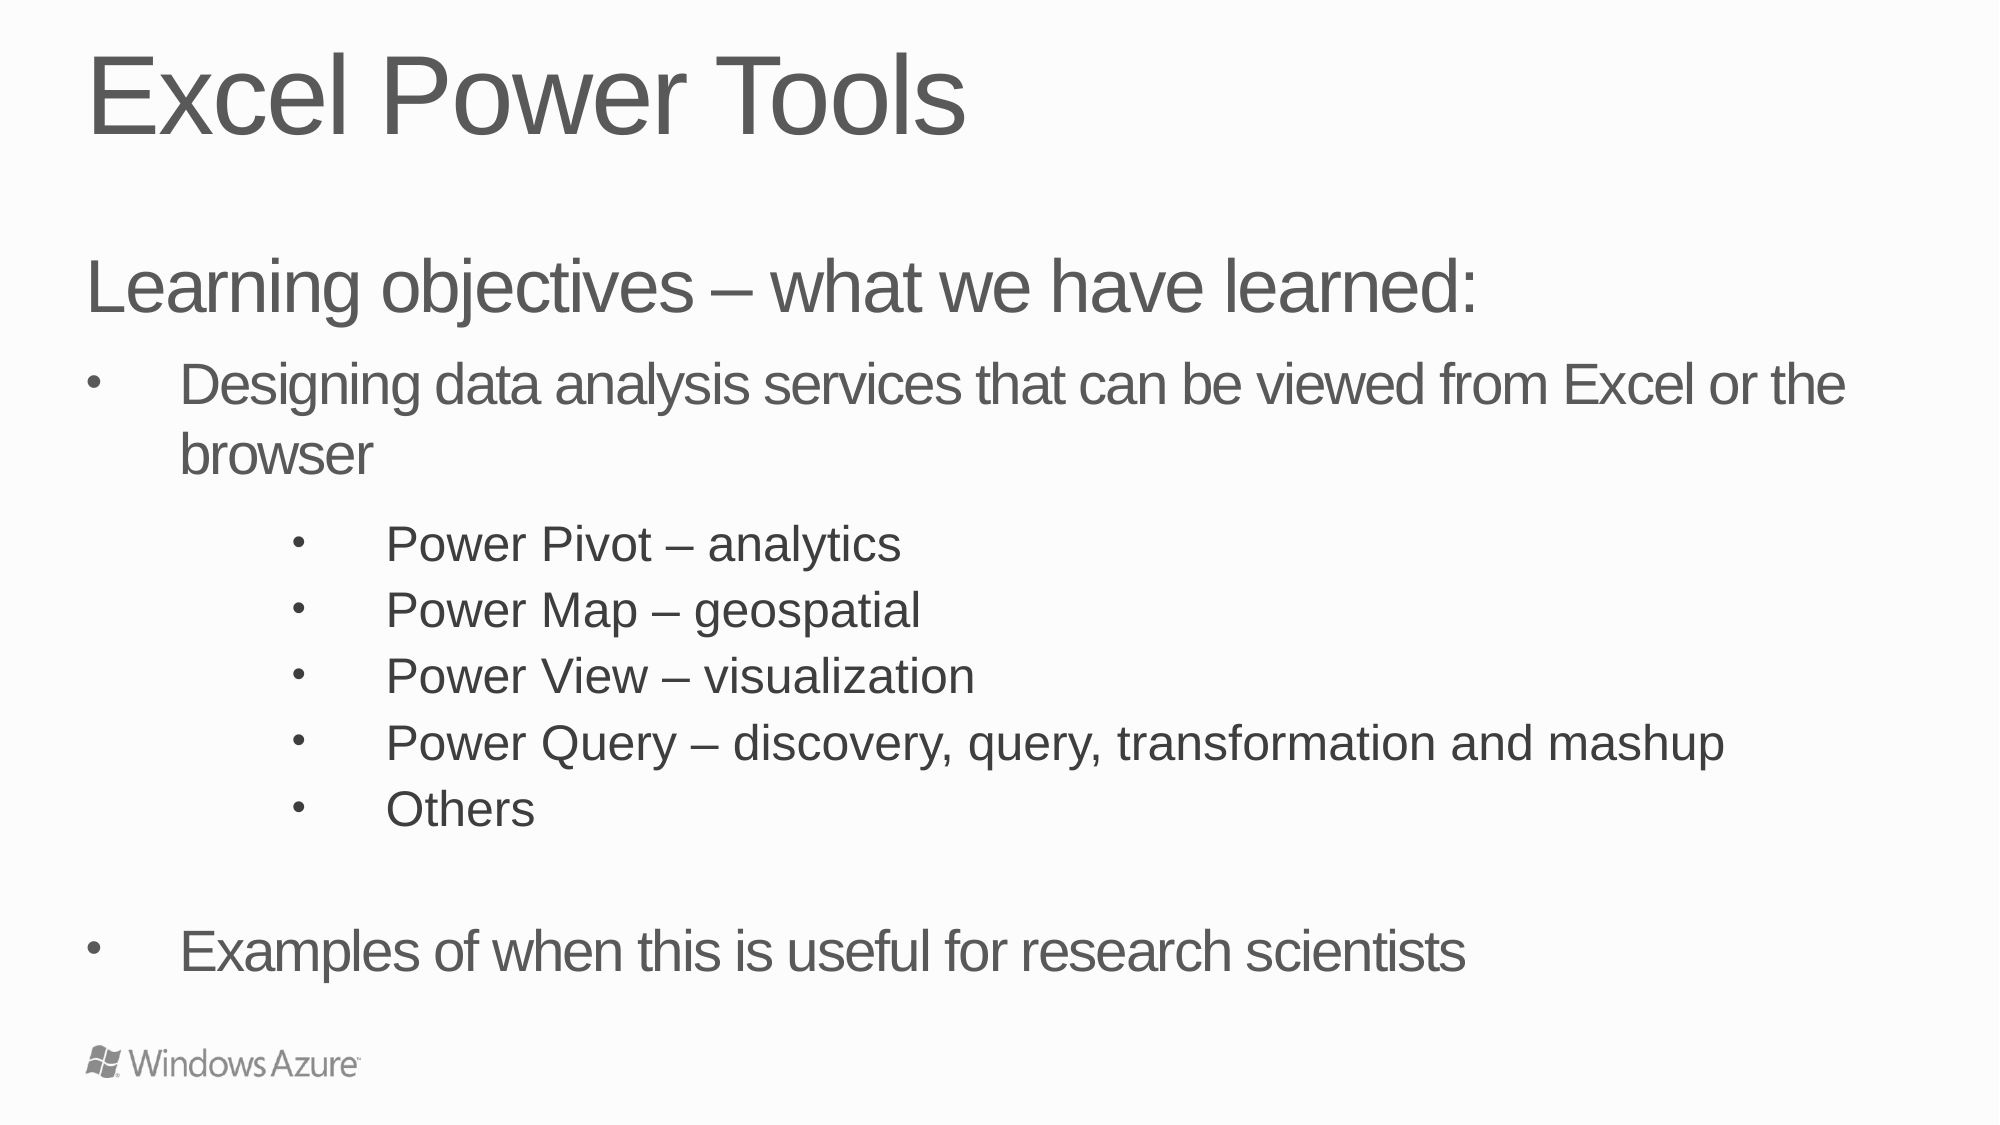

# Excel Power Tools
Learning objectives – what we have learned:
Designing data analysis services that can be viewed from Excel or the browser
Power Pivot – analytics
Power Map – geospatial
Power View – visualization
Power Query – discovery, query, transformation and mashup
Others

Examples of when this is useful for research scientists